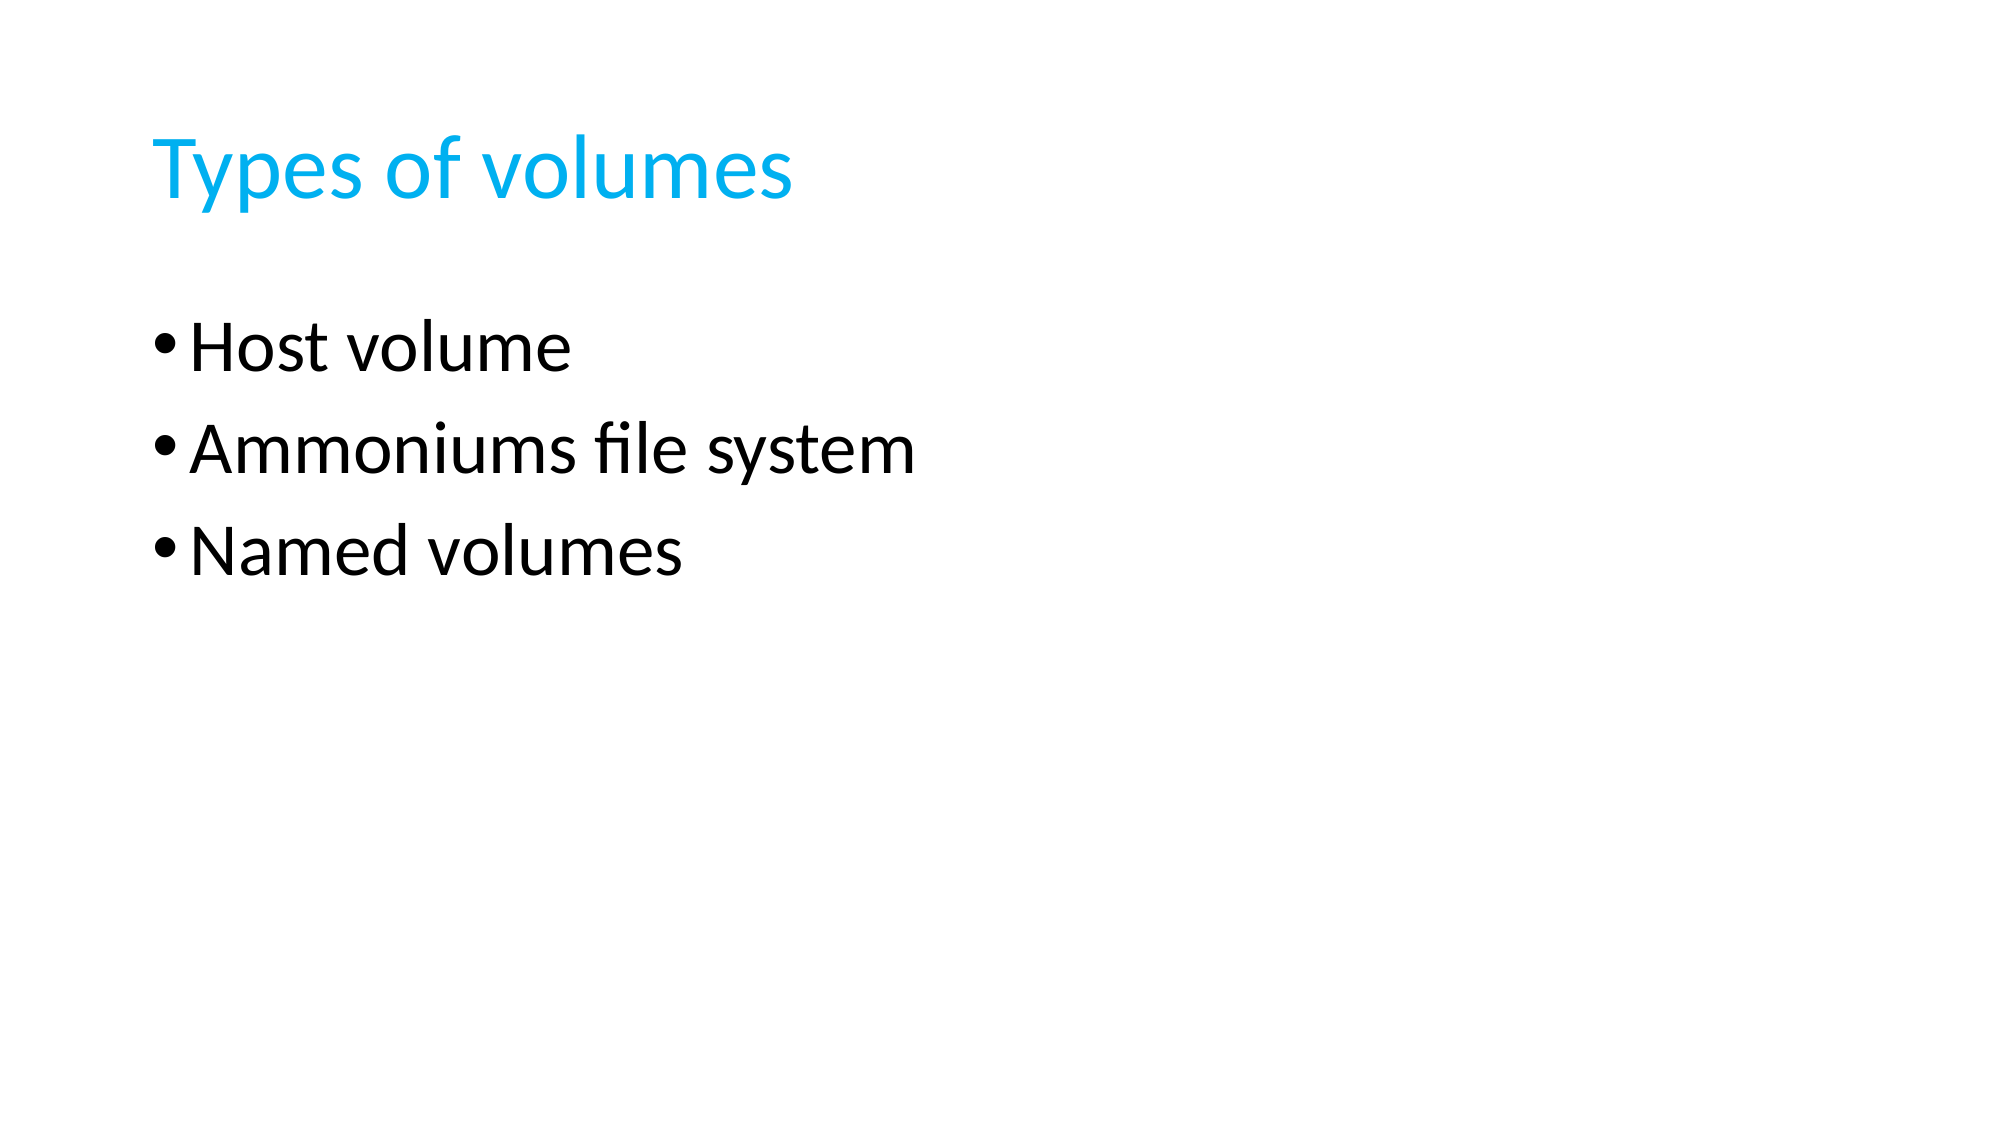

# Types of volumes
Host volume
Ammoniums file system
Named volumes